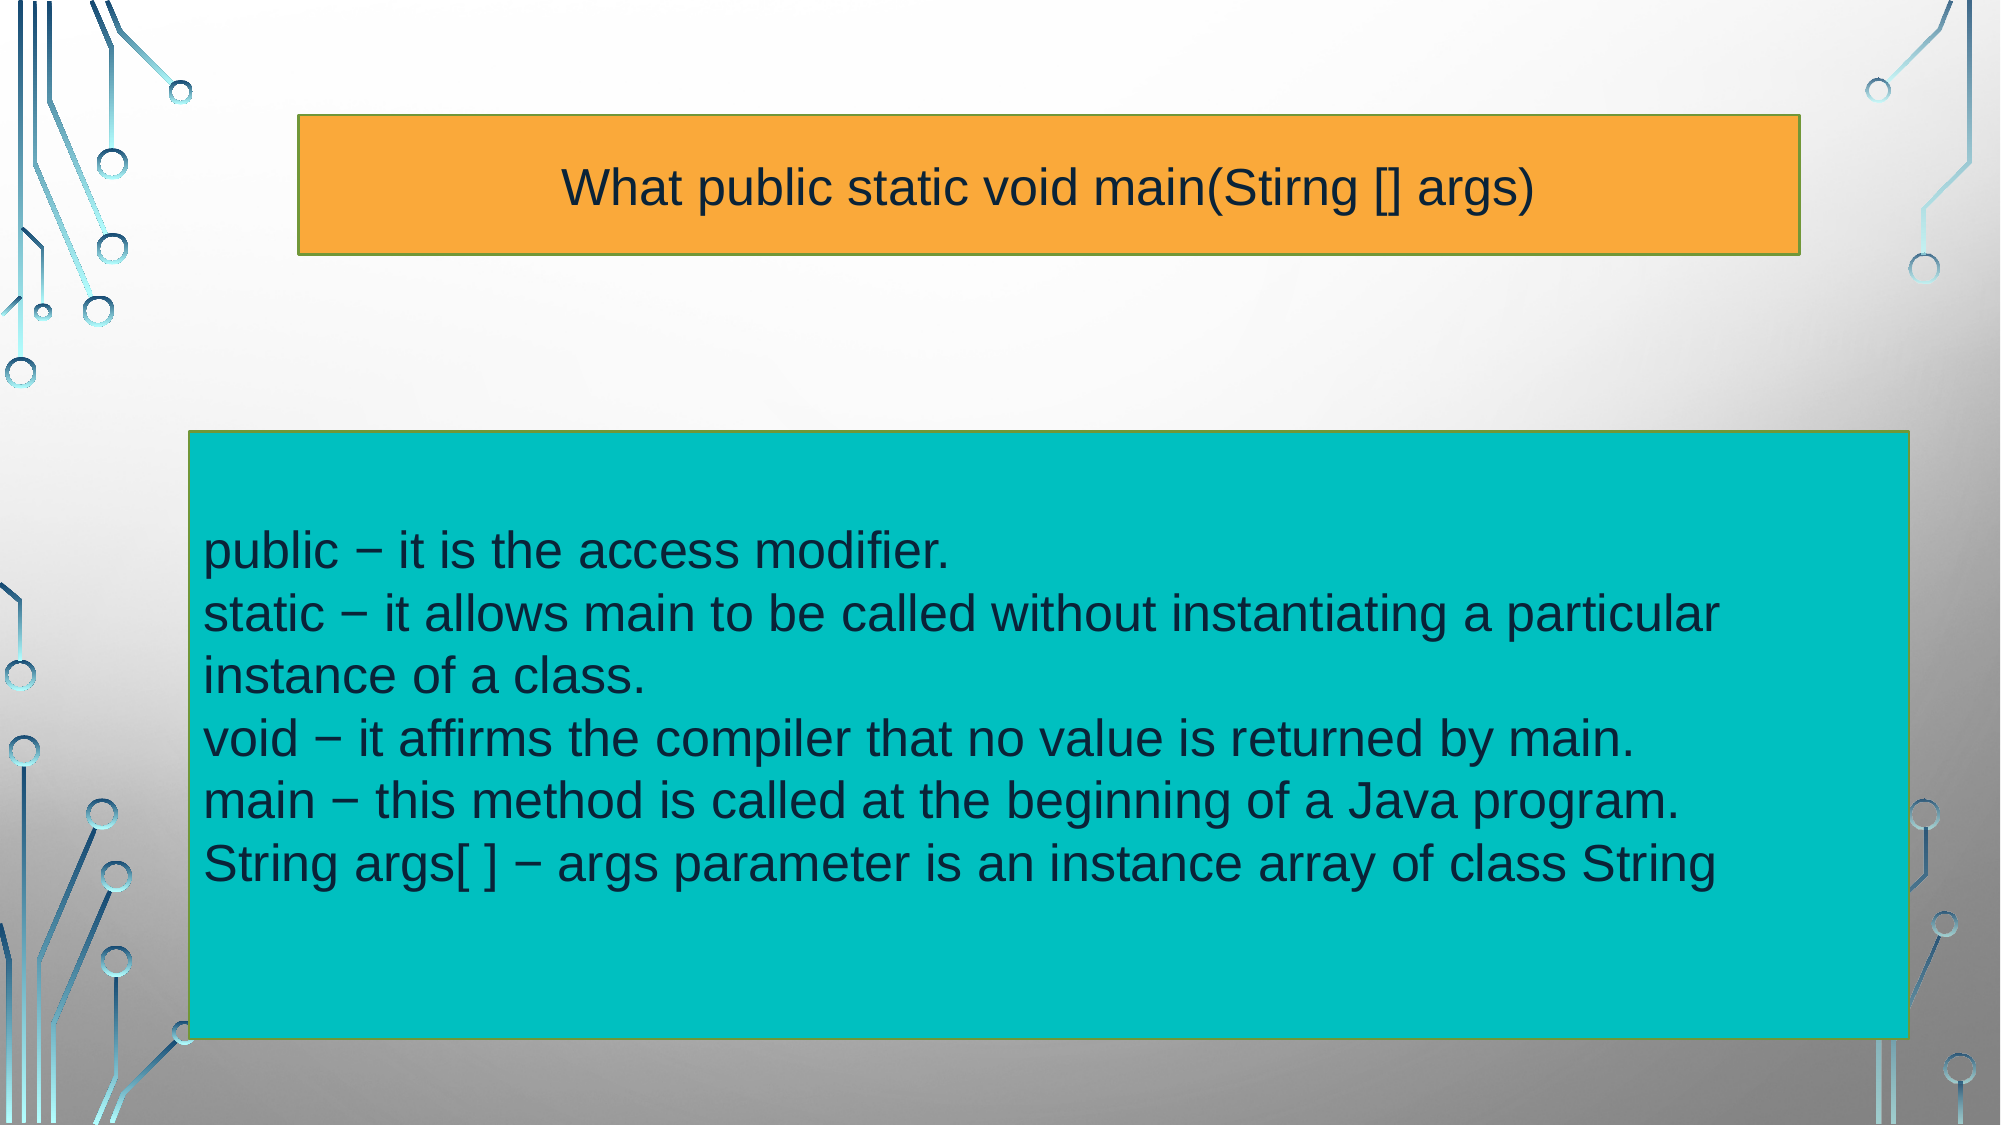

What public static void main(Stirng [] args)
public − it is the access modifier.
static − it allows main to be called without instantiating a particular instance of a class.
void − it affirms the compiler that no value is returned by main.
main − this method is called at the beginning of a Java program.
String args[ ] − args parameter is an instance array of class String